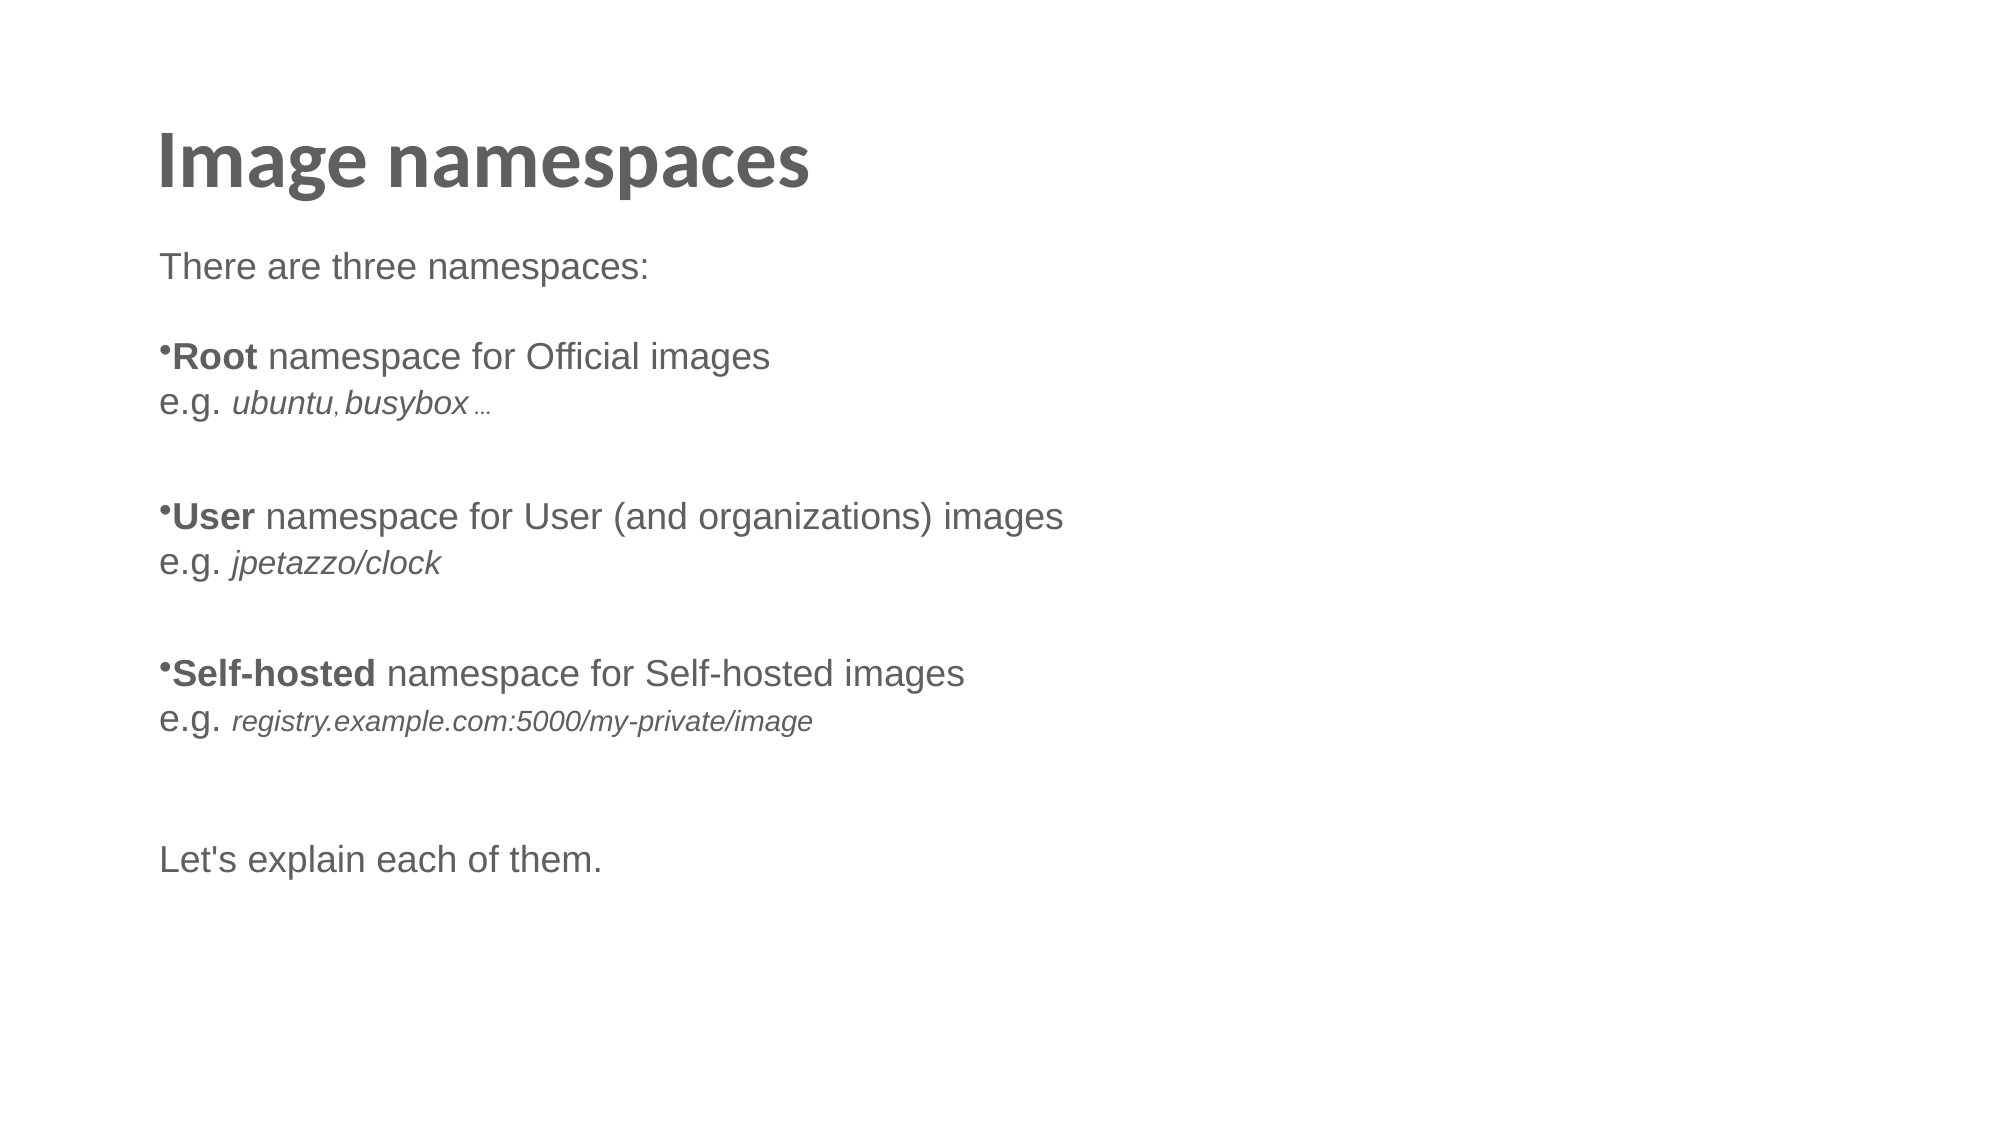

Image namespaces

There are three namespaces:

Root namespace for Official images
e.g. ubuntu, busybox ...

User namespace for User (and organizations) images
e.g. jpetazzo/clock

Self-hosted namespace for Self-hosted images
e.g. registry.example.com:5000/my-private/image

Let's explain each of them.